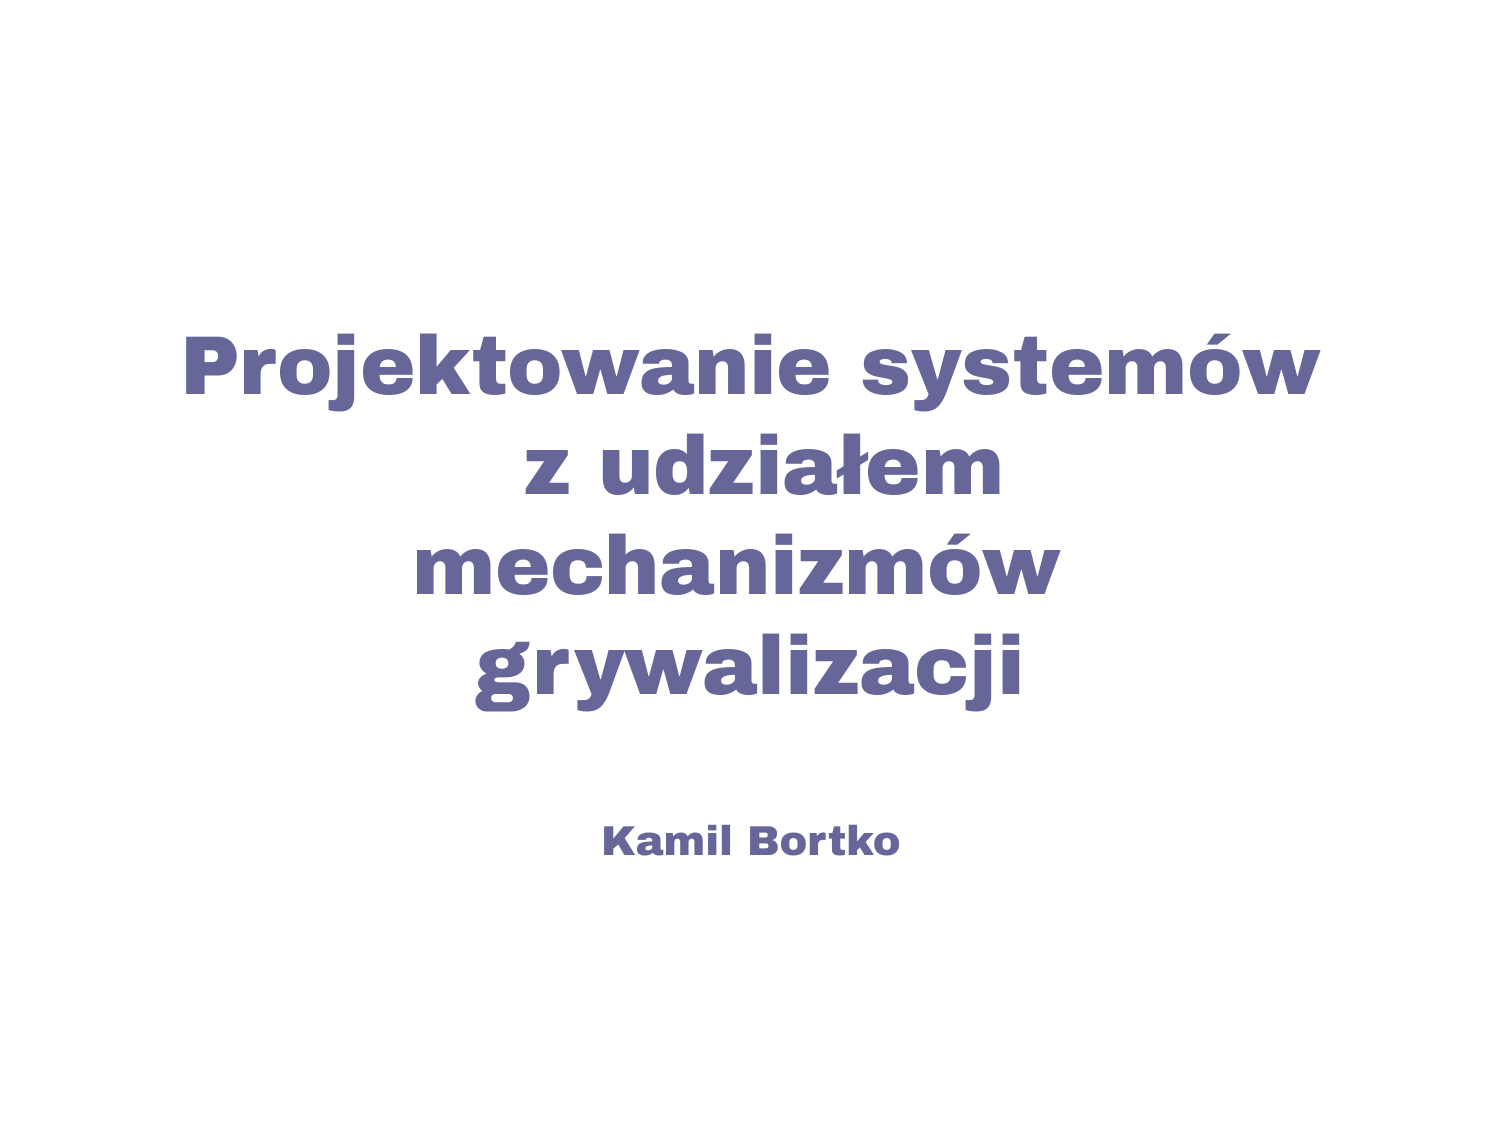

Projektowanie systemów  z udziałem mechanizmów  grywalizacji
Kamil Bortko